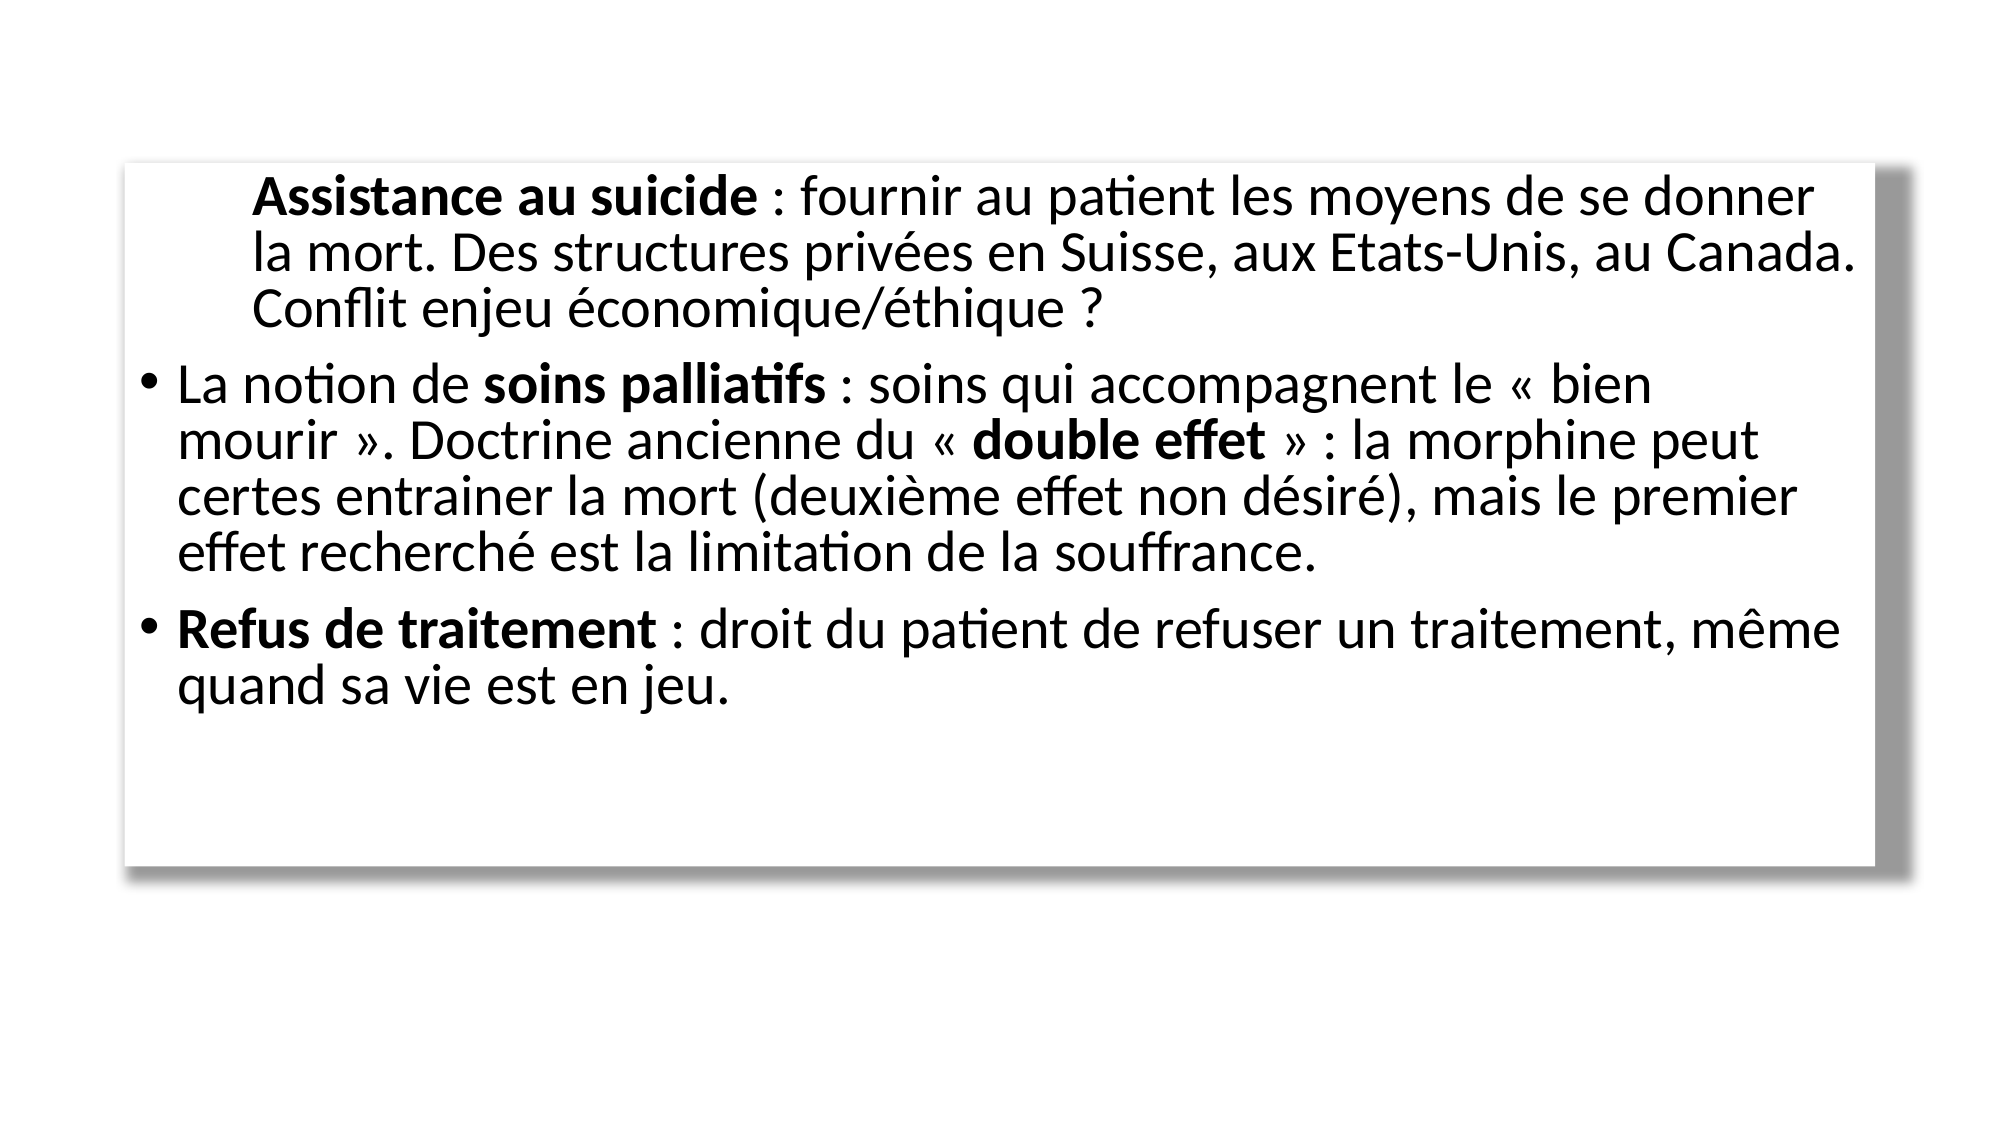

Assistance au suicide : fournir au patient les moyens de se donner la mort. Des structures privées en Suisse, aux Etats-Unis, au Canada. Conflit enjeu économique/éthique ?
La notion de soins palliatifs : soins qui accompagnent le « bien mourir ». Doctrine ancienne du « double effet » : la morphine peut certes entrainer la mort (deuxième effet non désiré), mais le premier effet recherché est la limitation de la souffrance.
Refus de traitement : droit du patient de refuser un traitement, même quand sa vie est en jeu.